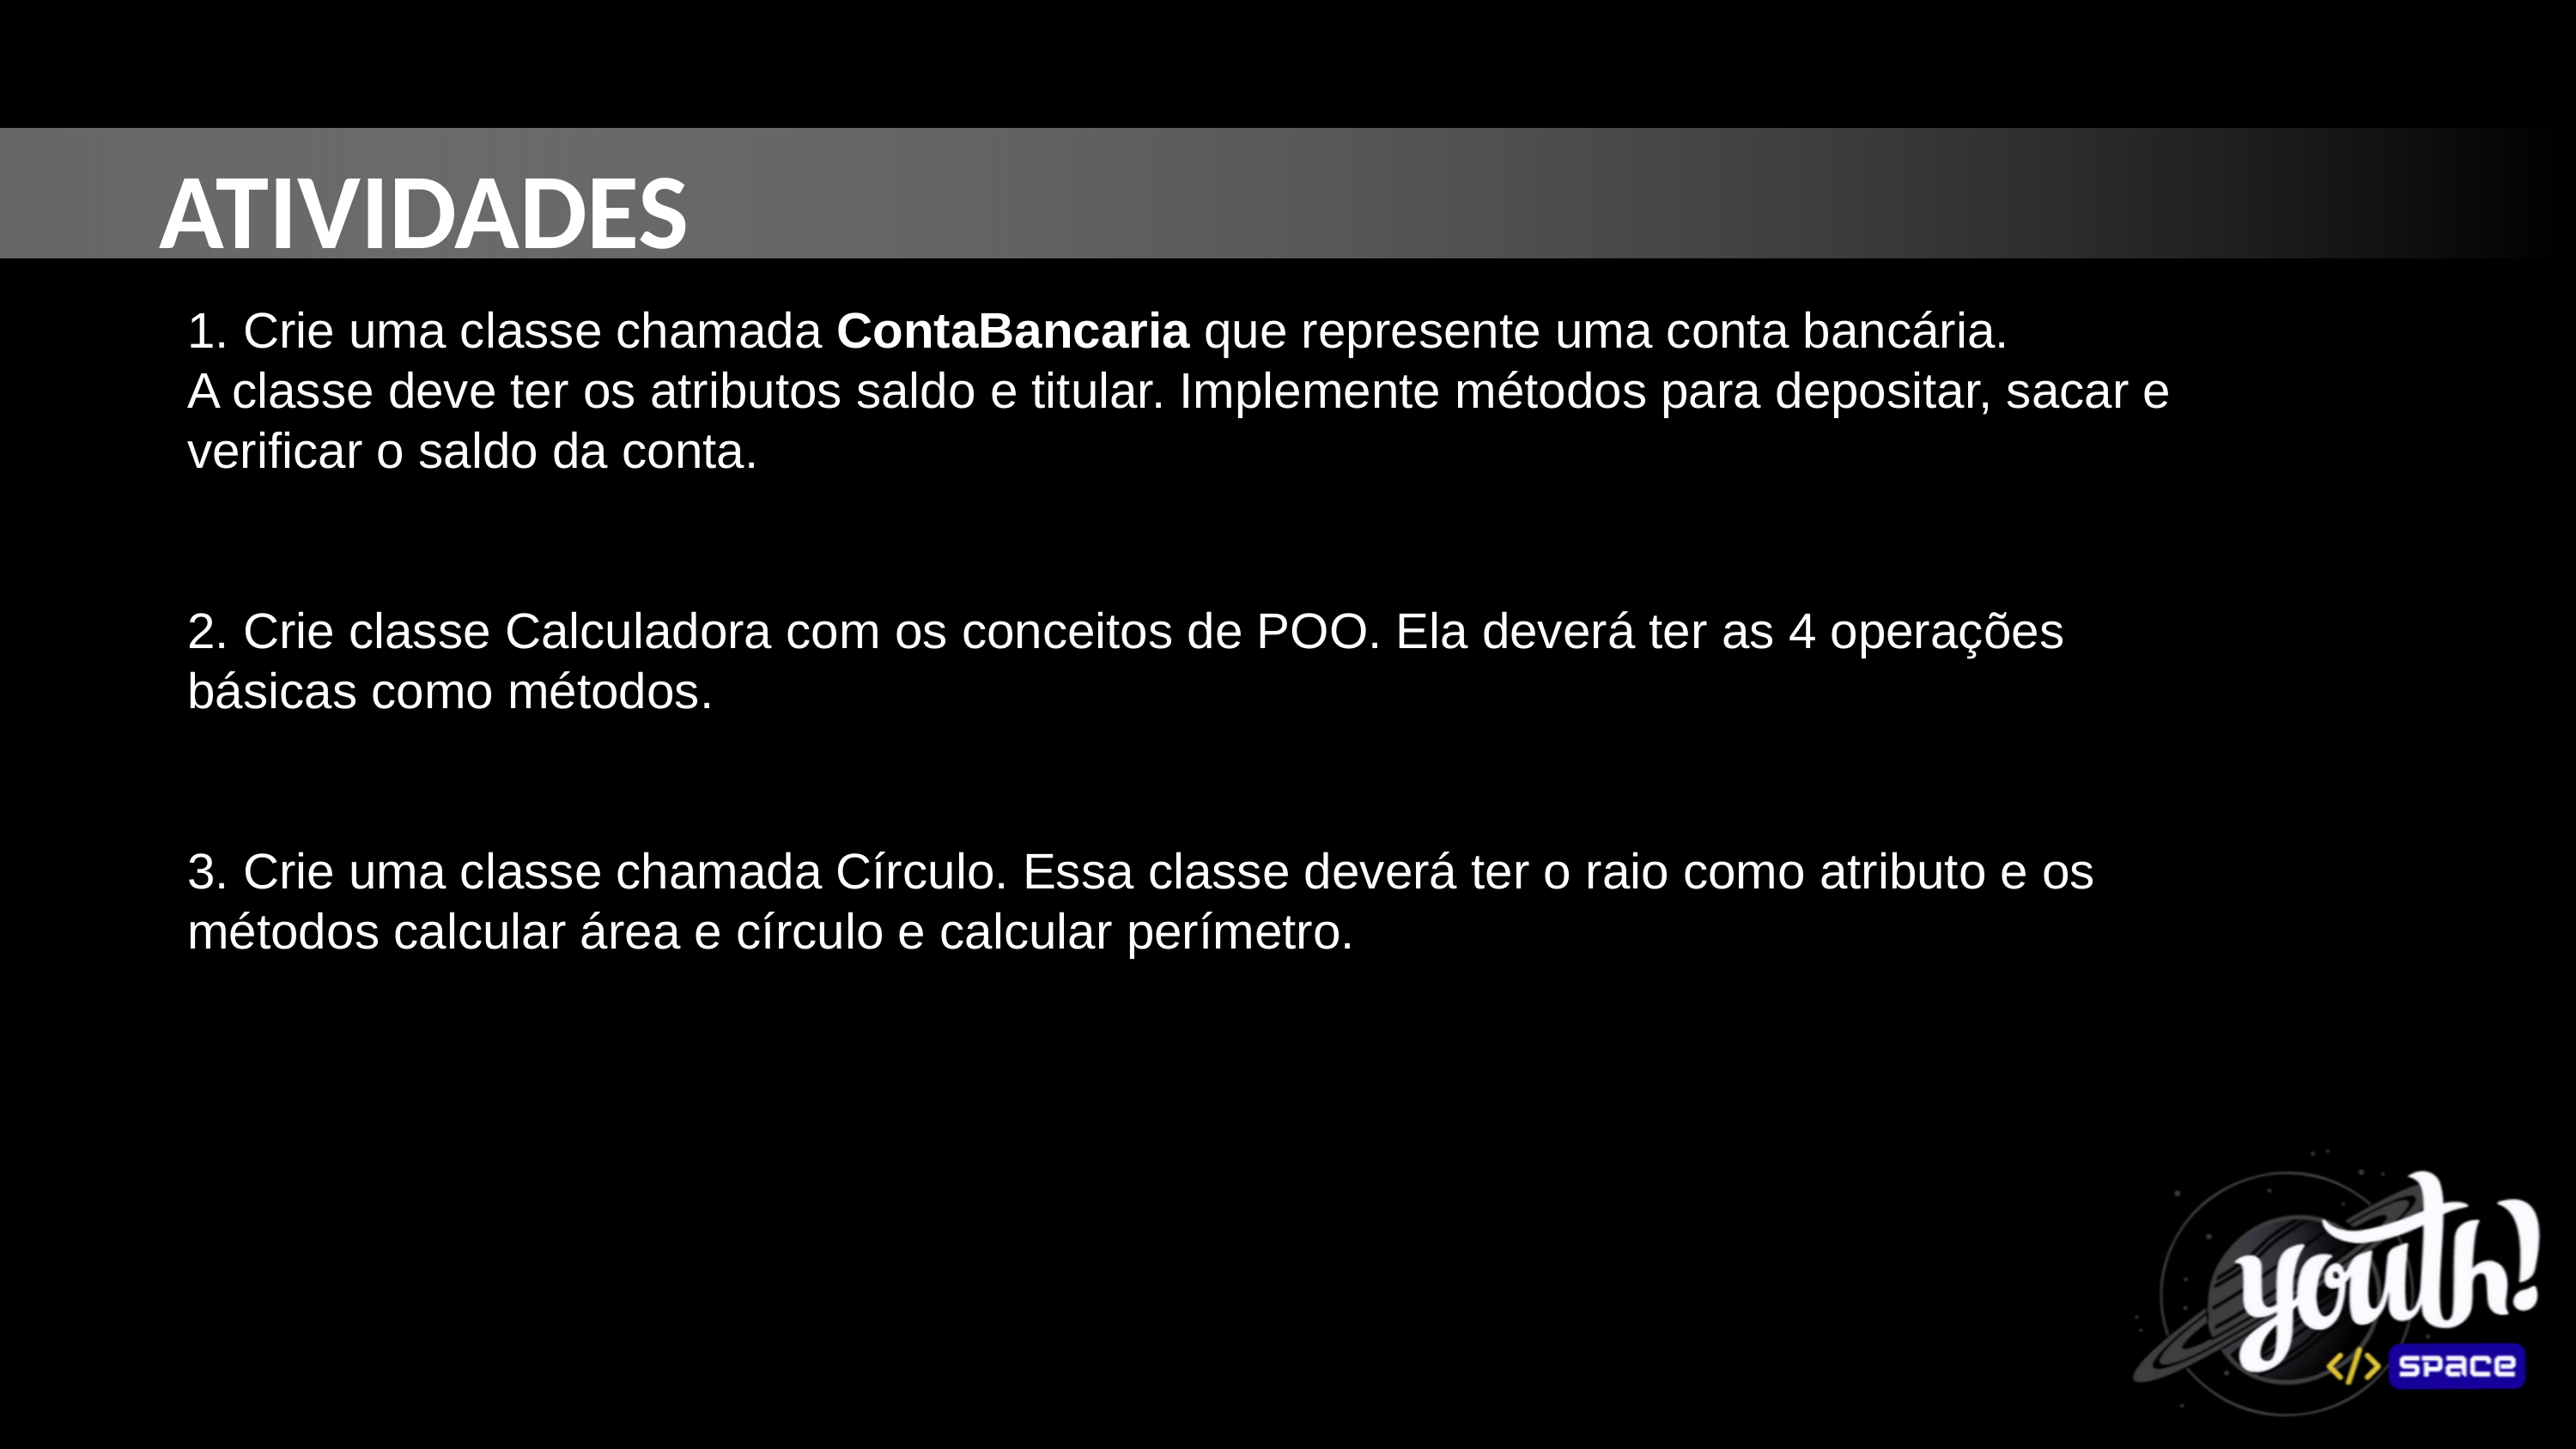

ATIVIDADES

1. Crie uma classe chamada ContaBancaria que represente uma conta bancária.
A classe deve ter os atributos saldo e titular. Implemente métodos para depositar, sacar e verificar o saldo da conta.

2. Crie classe Calculadora com os conceitos de POO. Ela deverá ter as 4 operações básicas como métodos.

3. Crie uma classe chamada Círculo. Essa classe deverá ter o raio como atributo e os métodos calcular área e círculo e calcular perímetro.